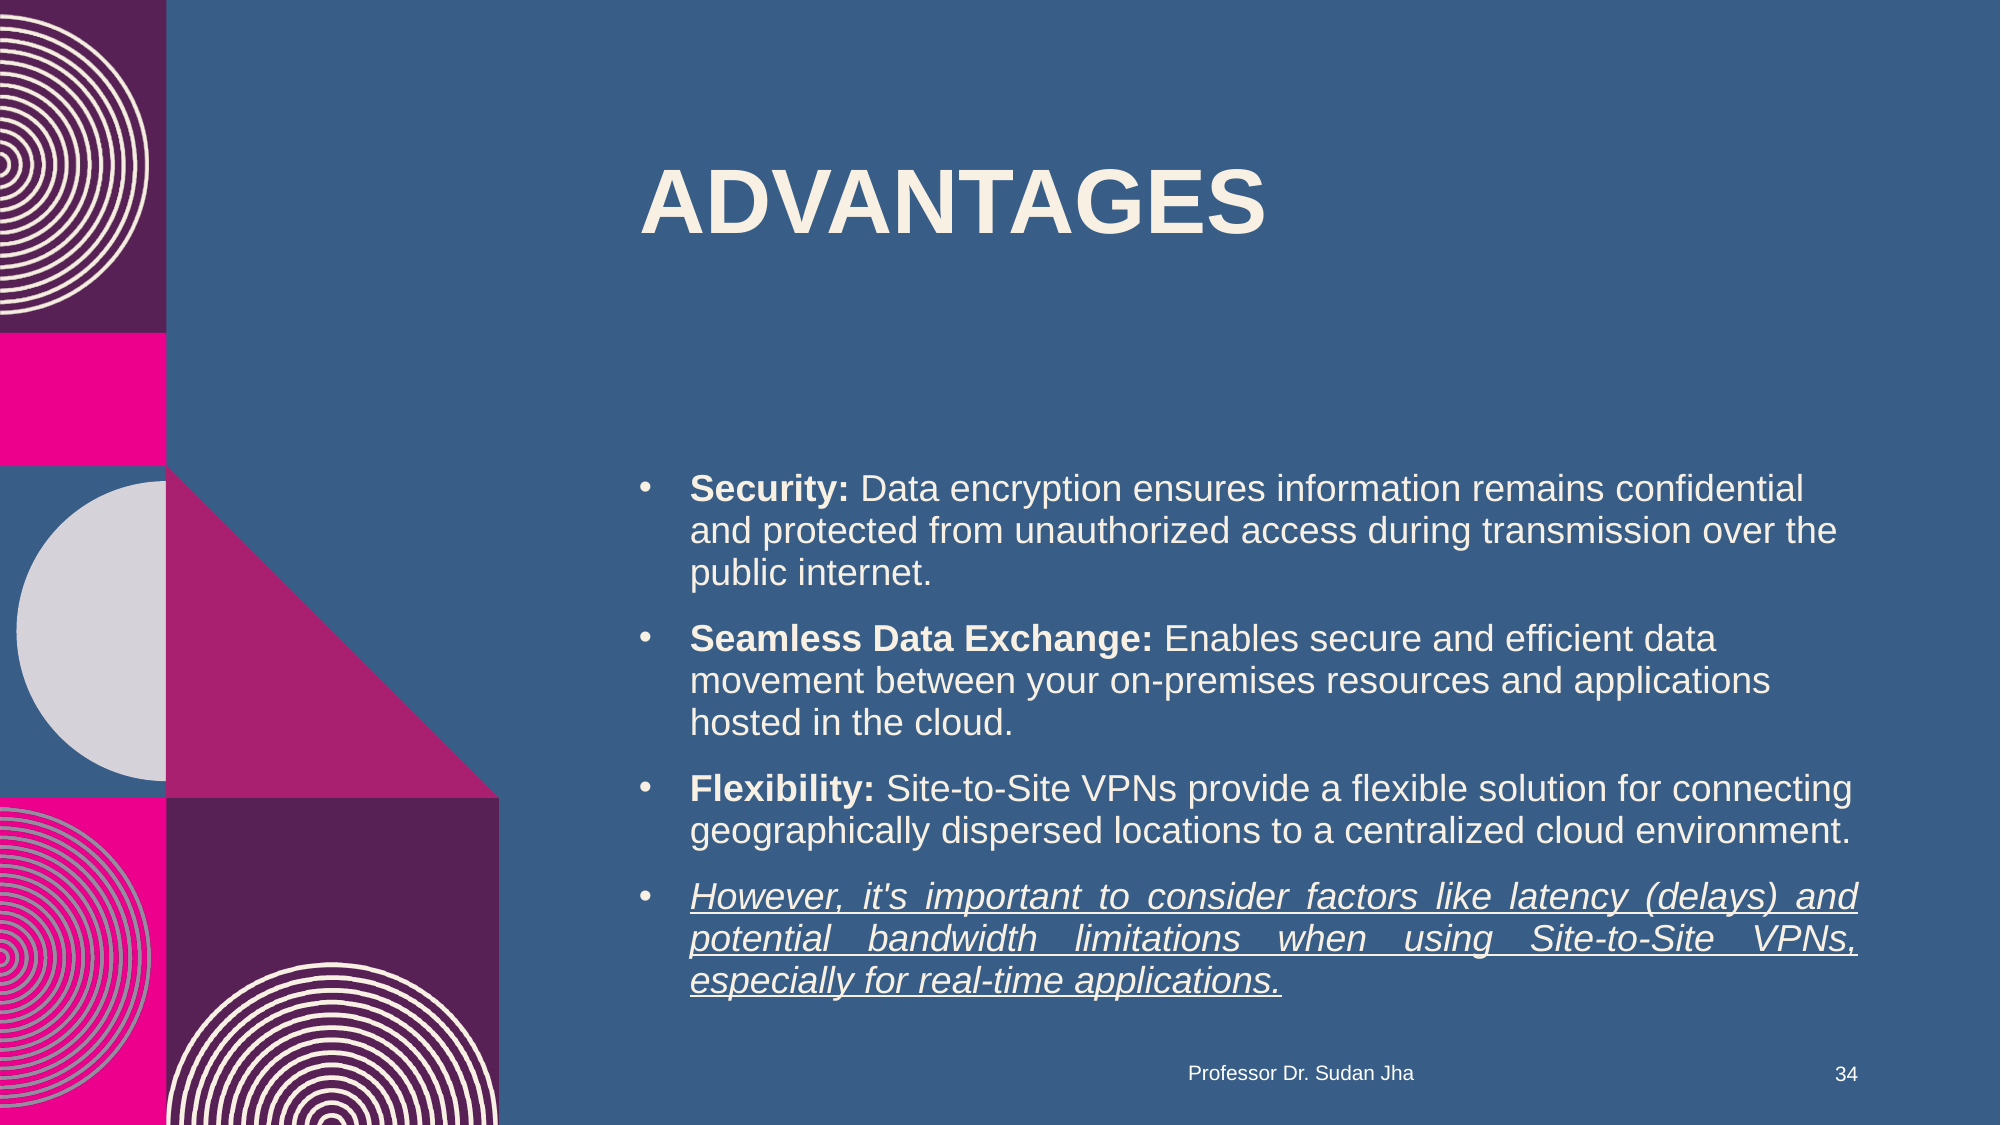

# Advantages
Security: Data encryption ensures information remains confidential and protected from unauthorized access during transmission over the public internet.
Seamless Data Exchange: Enables secure and efficient data movement between your on-premises resources and applications hosted in the cloud.
Flexibility: Site-to-Site VPNs provide a flexible solution for connecting geographically dispersed locations to a centralized cloud environment.
However, it's important to consider factors like latency (delays) and potential bandwidth limitations when using Site-to-Site VPNs, especially for real-time applications.
Professor Dr. Sudan Jha
34